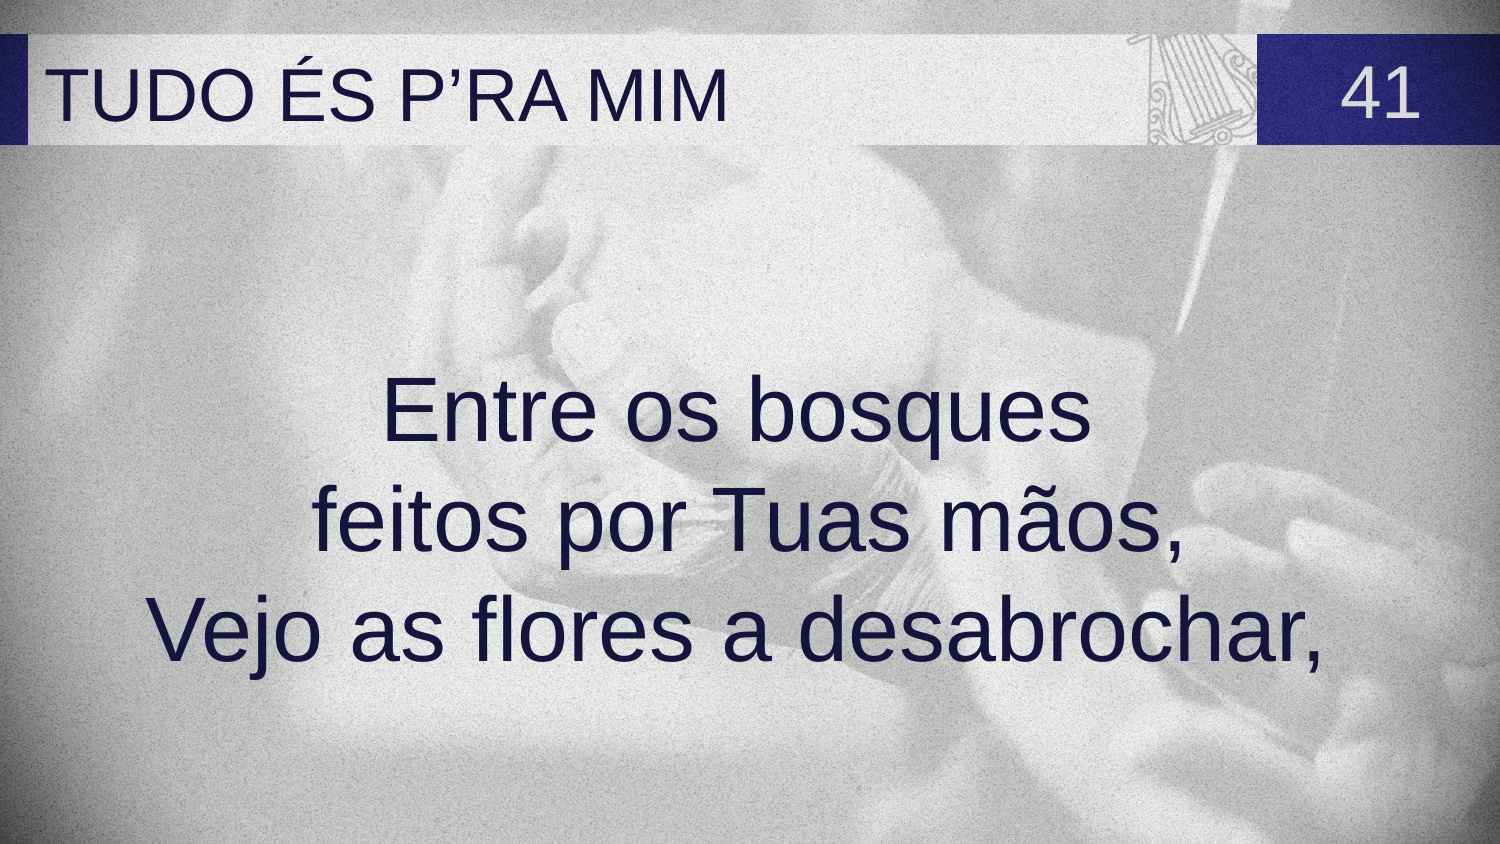

# TUDO ÉS P’RA MIM
41
Entre os bosques
feitos por Tuas mãos,
Vejo as flores a desabrochar,